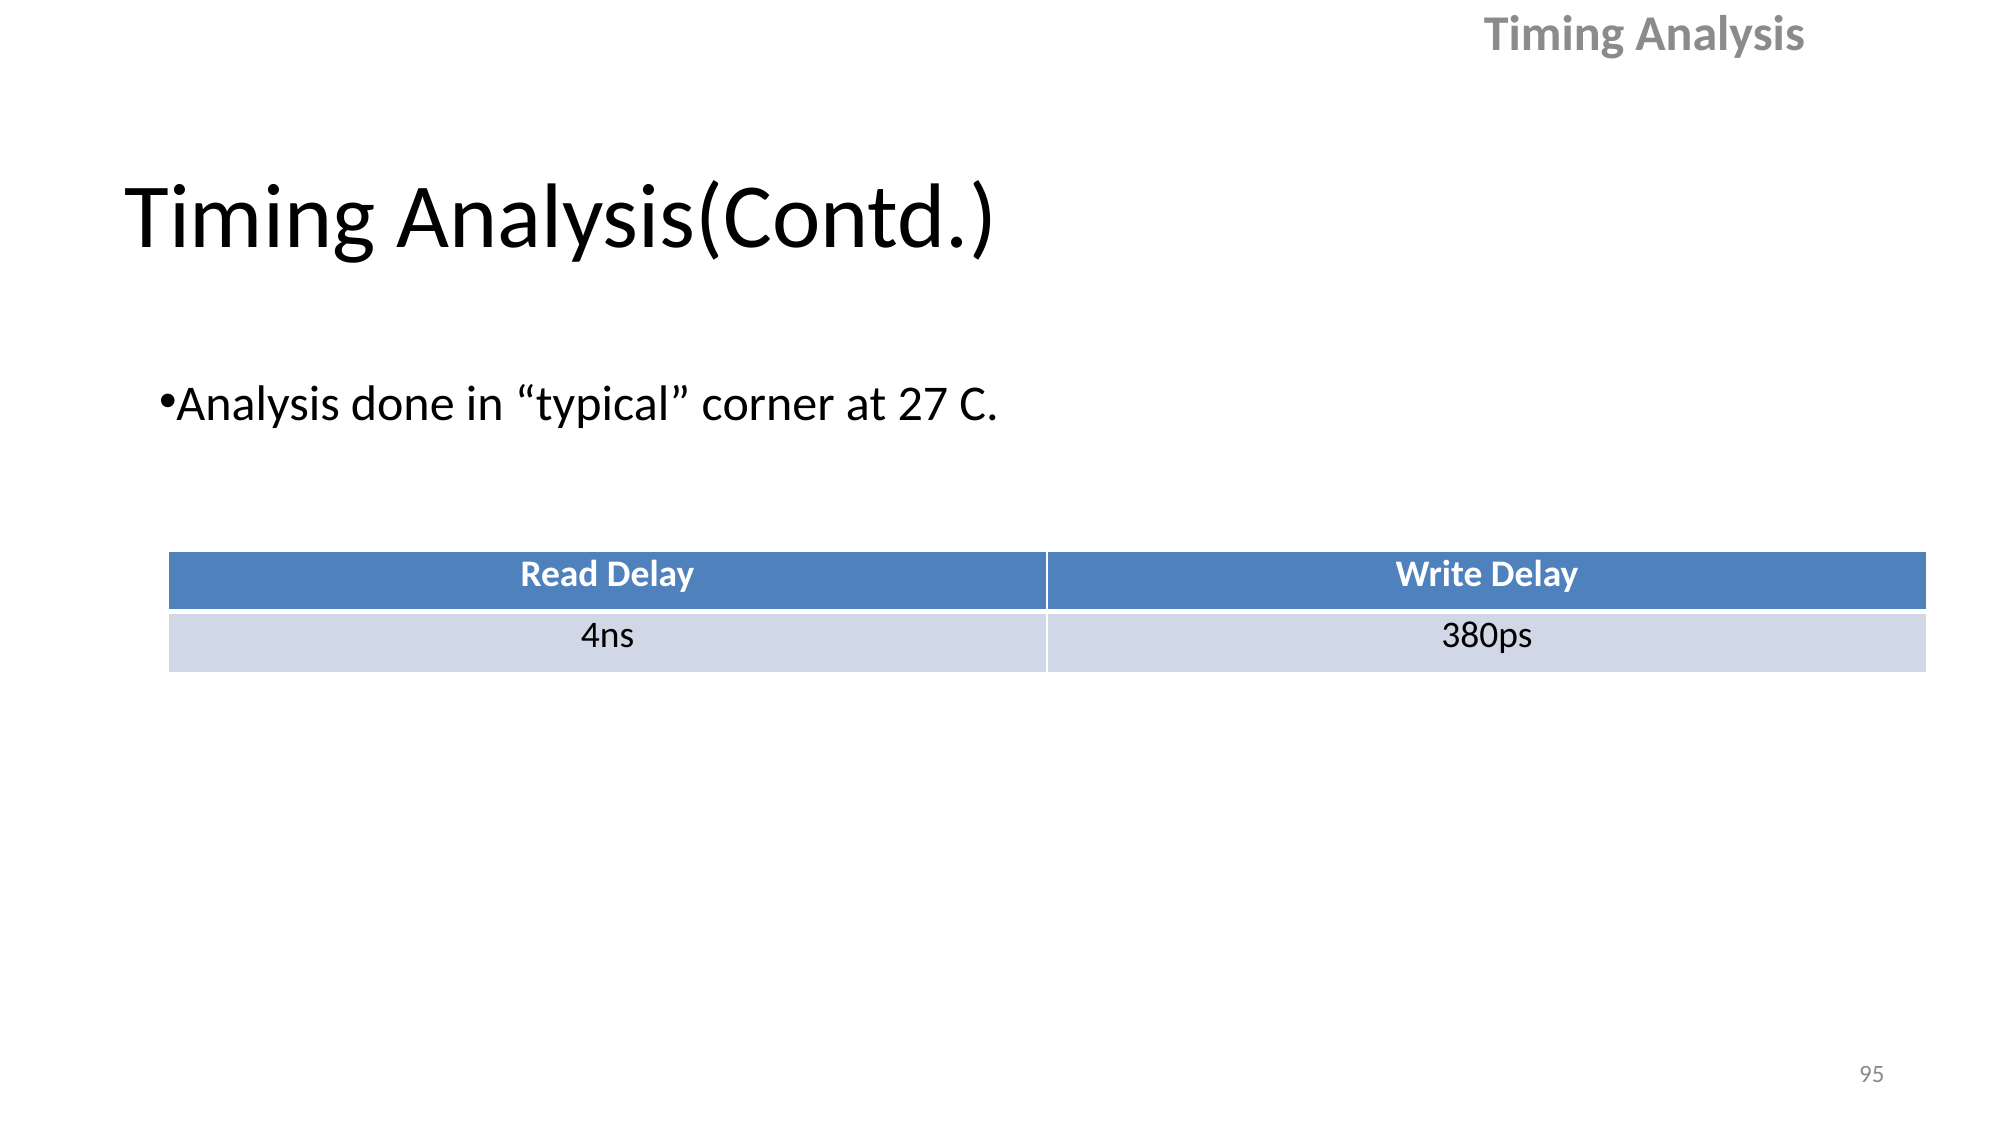

Timing Analysis
# Timing Analysis(Contd.)
Analysis done in “typical” corner at 27 C.
| Read Delay | Write Delay |
| --- | --- |
| 4ns | 380ps |
95